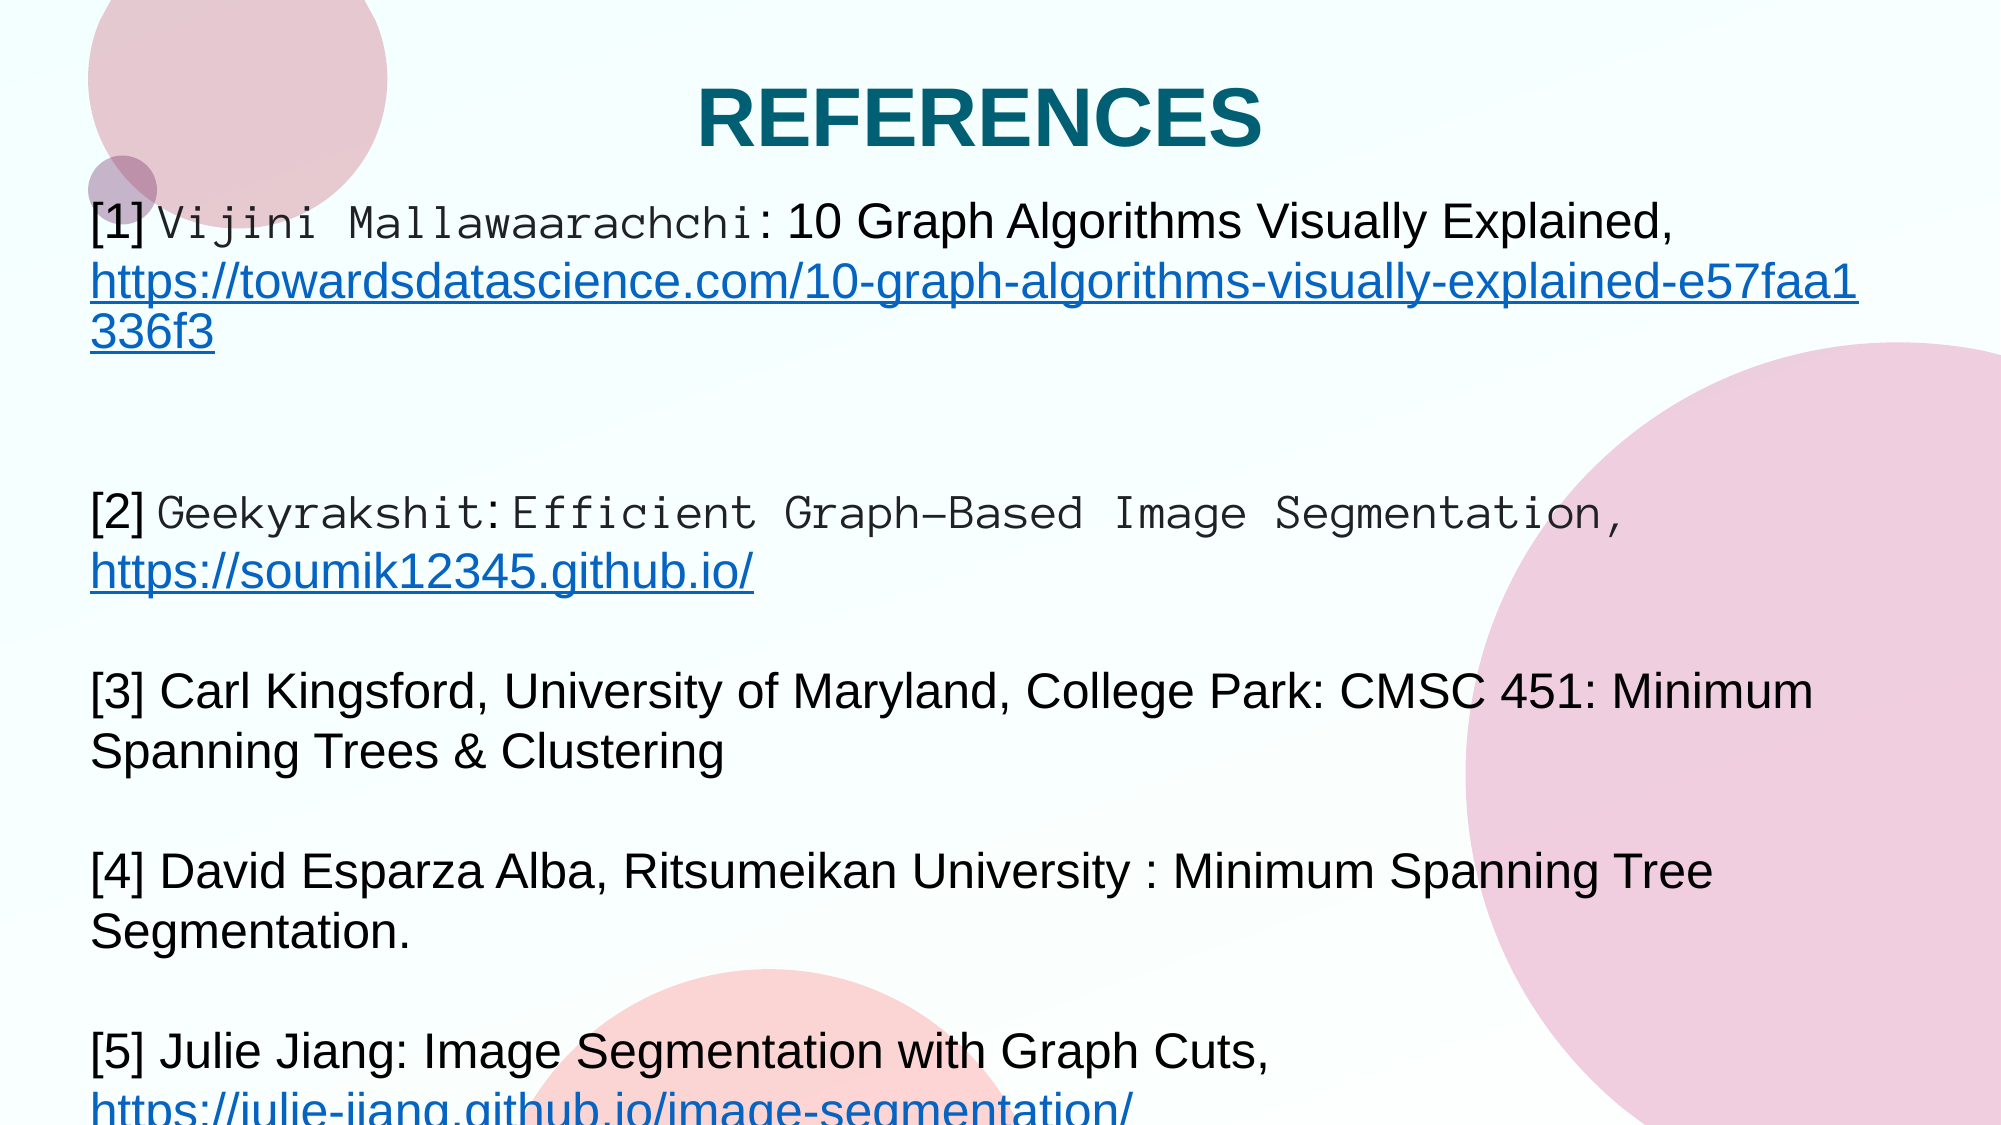

REFERENCES
[1] Vijini Mallawaarachchi: 10 Graph Algorithms Visually Explained, https://towardsdatascience.com/10-graph-algorithms-visually-explained-e57faa1336f3

[2] Geekyrakshit: Efficient Graph-Based Image Segmentation, https://soumik12345.github.io/

[3] Carl Kingsford, University of Maryland, College Park: CMSC 451: Minimum Spanning Trees & Clustering

[4] David Esparza Alba, Ritsumeikan University : Minimum Spanning Tree Segmentation.

[5] Julie Jiang: Image Segmentation with Graph Cuts, https://julie-jiang.github.io/image-segmentation/